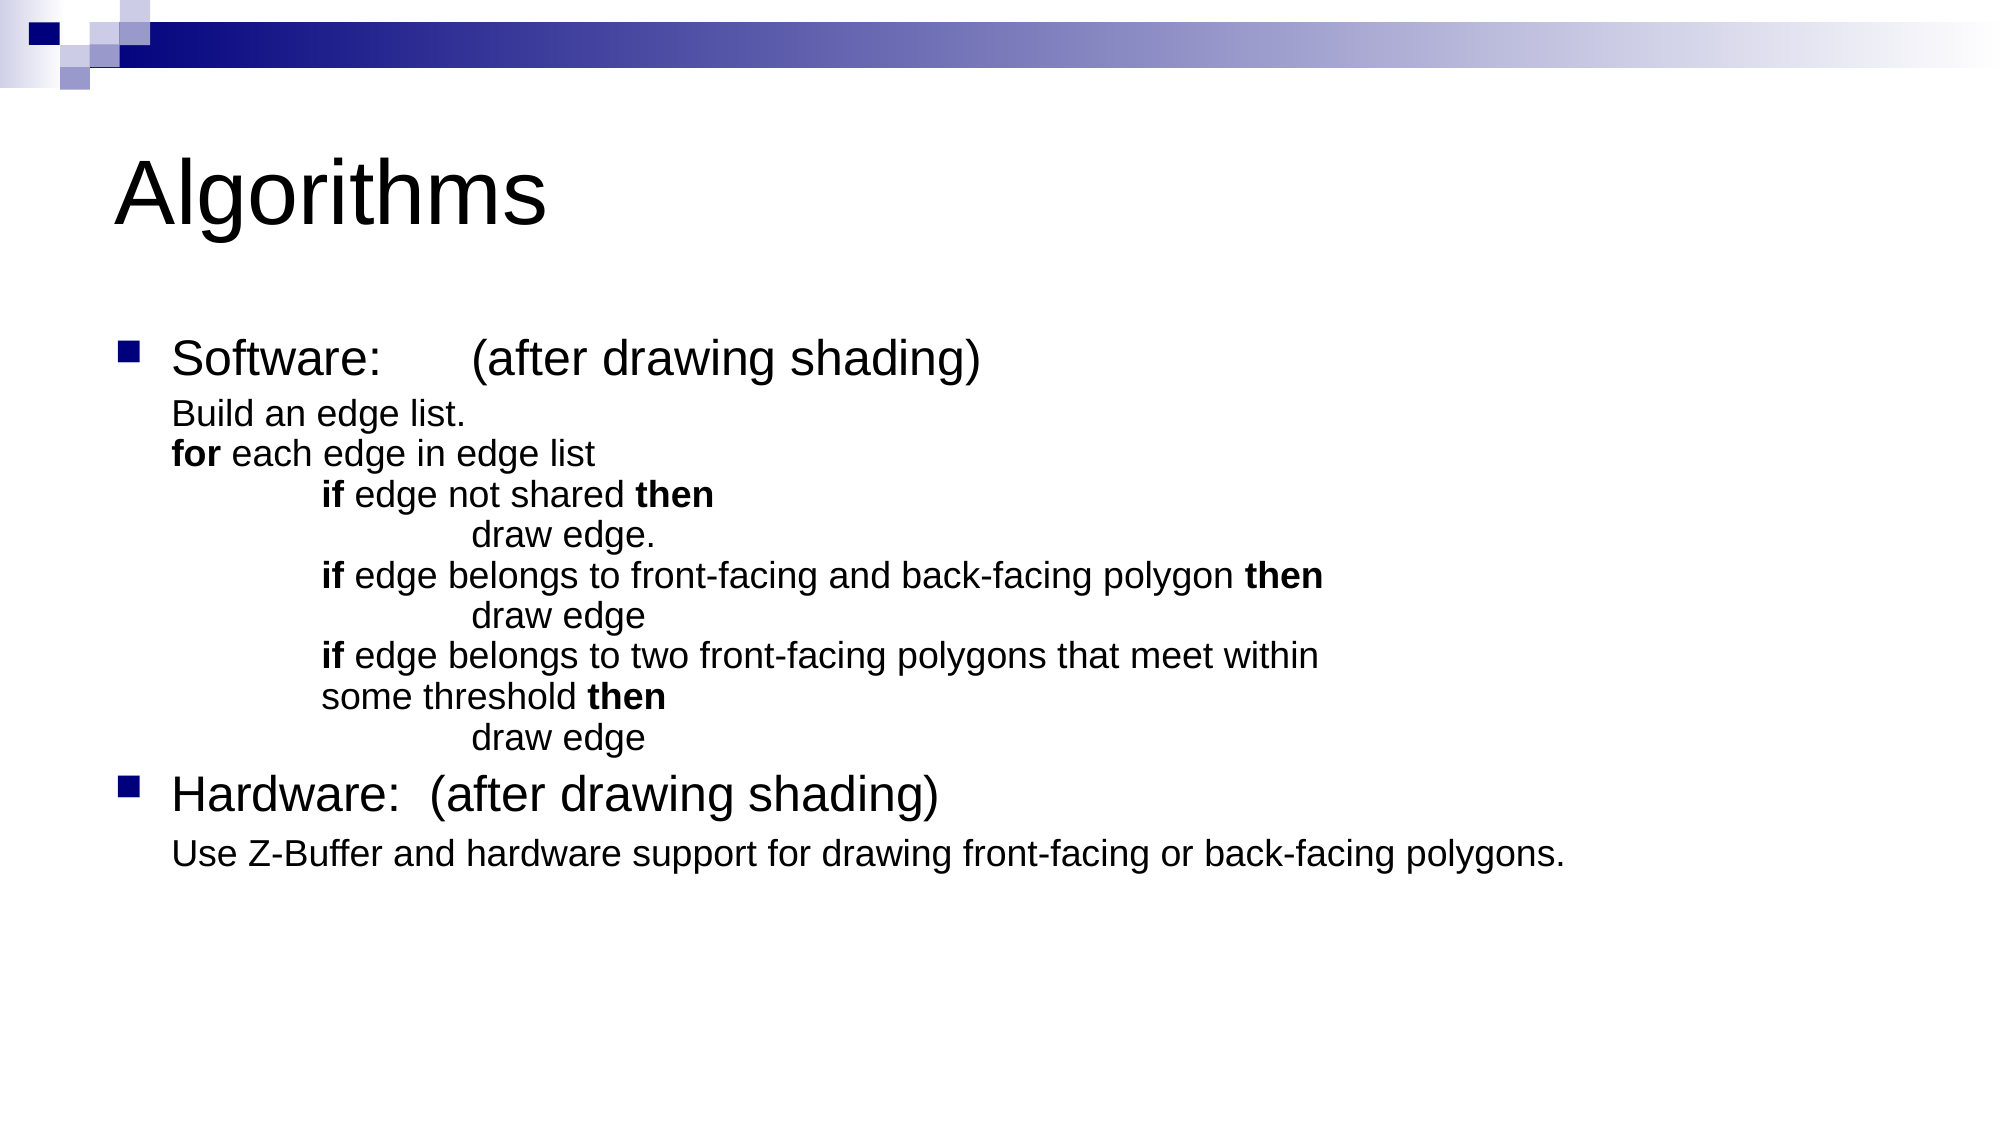

# Algorithms
Software:	(after drawing shading)
	Build an edge list.
for each edge in edge list
	if edge not shared then
		draw edge.
	if edge belongs to front-facing and back-facing polygon then
		draw edge
	if edge belongs to two front-facing polygons that meet within
	some threshold then
		draw edge
Hardware:  (after drawing shading)
	Use Z-Buffer and hardware support for drawing front-facing or back-facing polygons.